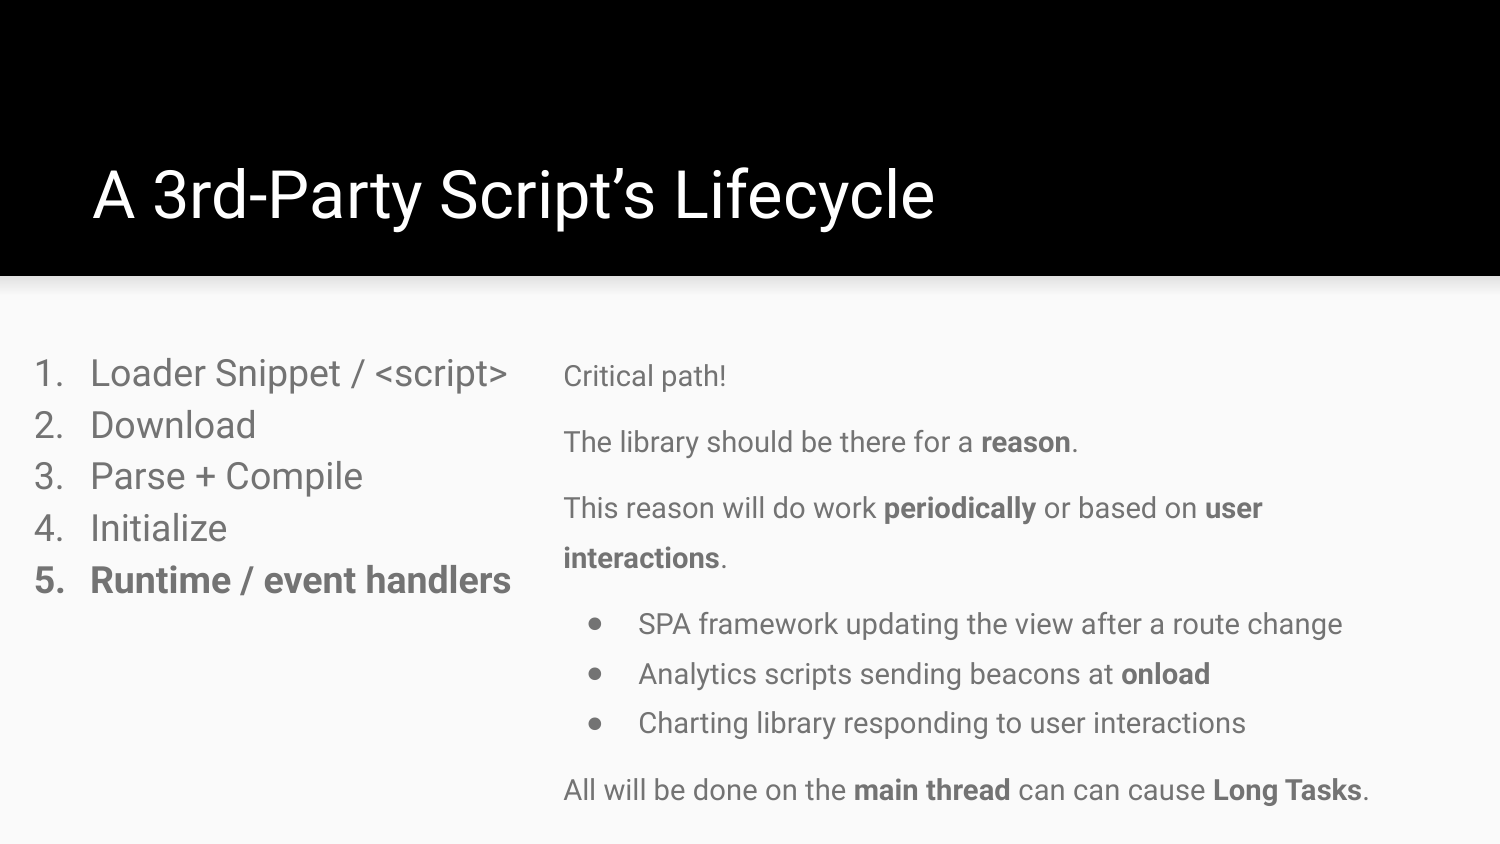

# A 3rd-Party Script’s Lifecycle
Loader Snippet / <script>
Download
Parse + Compile
Initialize
Runtime / event handlers
Critical path!
The library should be there for a reason.
This reason will do work periodically or based on user interactions.
SPA framework updating the view after a route change
Analytics scripts sending beacons at onload
Charting library responding to user interactions
All will be done on the main thread can can cause Long Tasks.